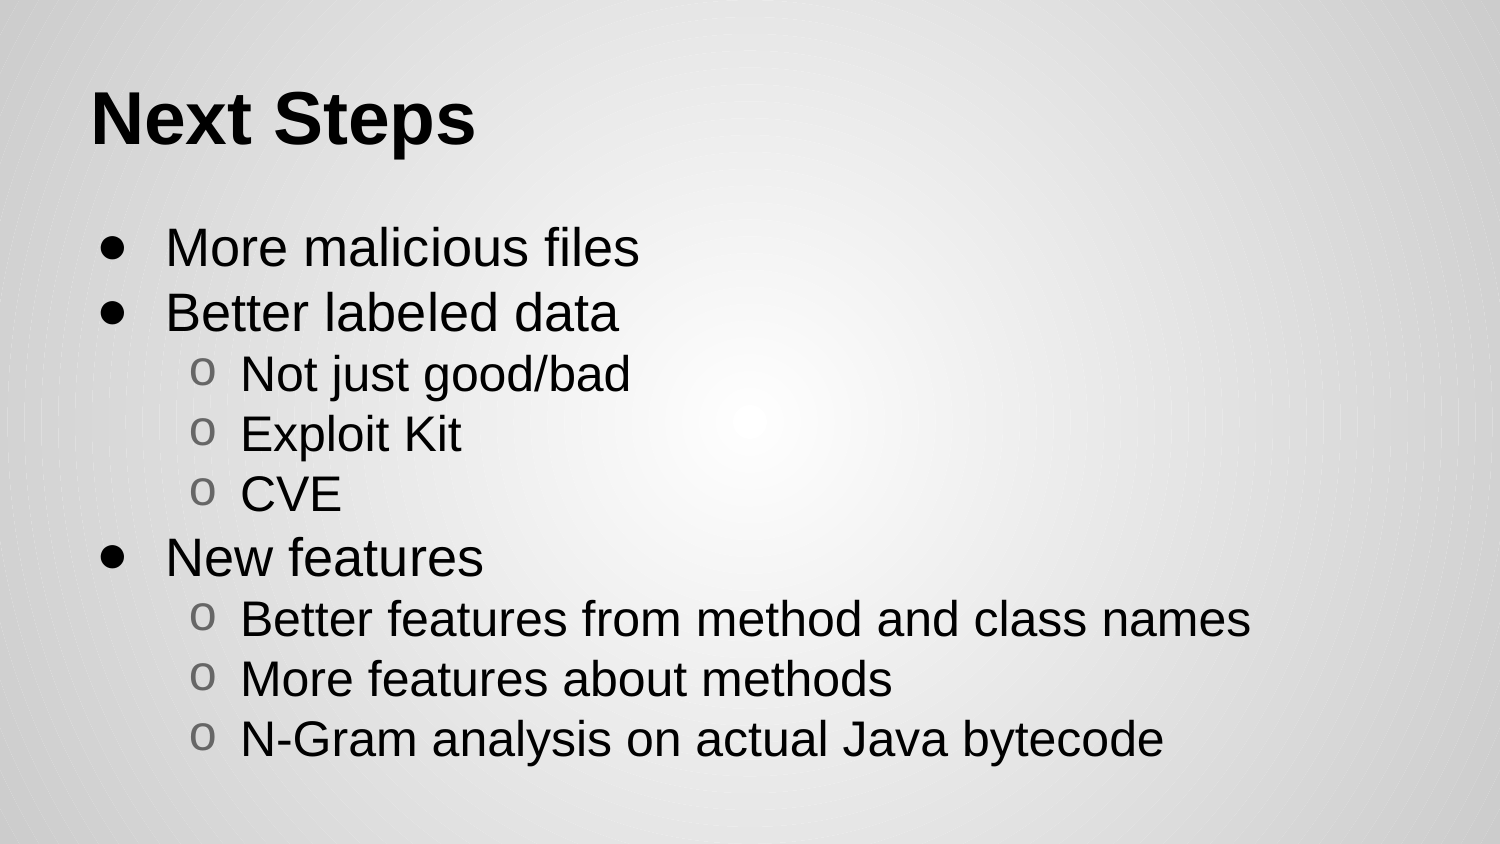

# Next Steps
More malicious files
Better labeled data
Not just good/bad
Exploit Kit
CVE
New features
Better features from method and class names
More features about methods
N-Gram analysis on actual Java bytecode